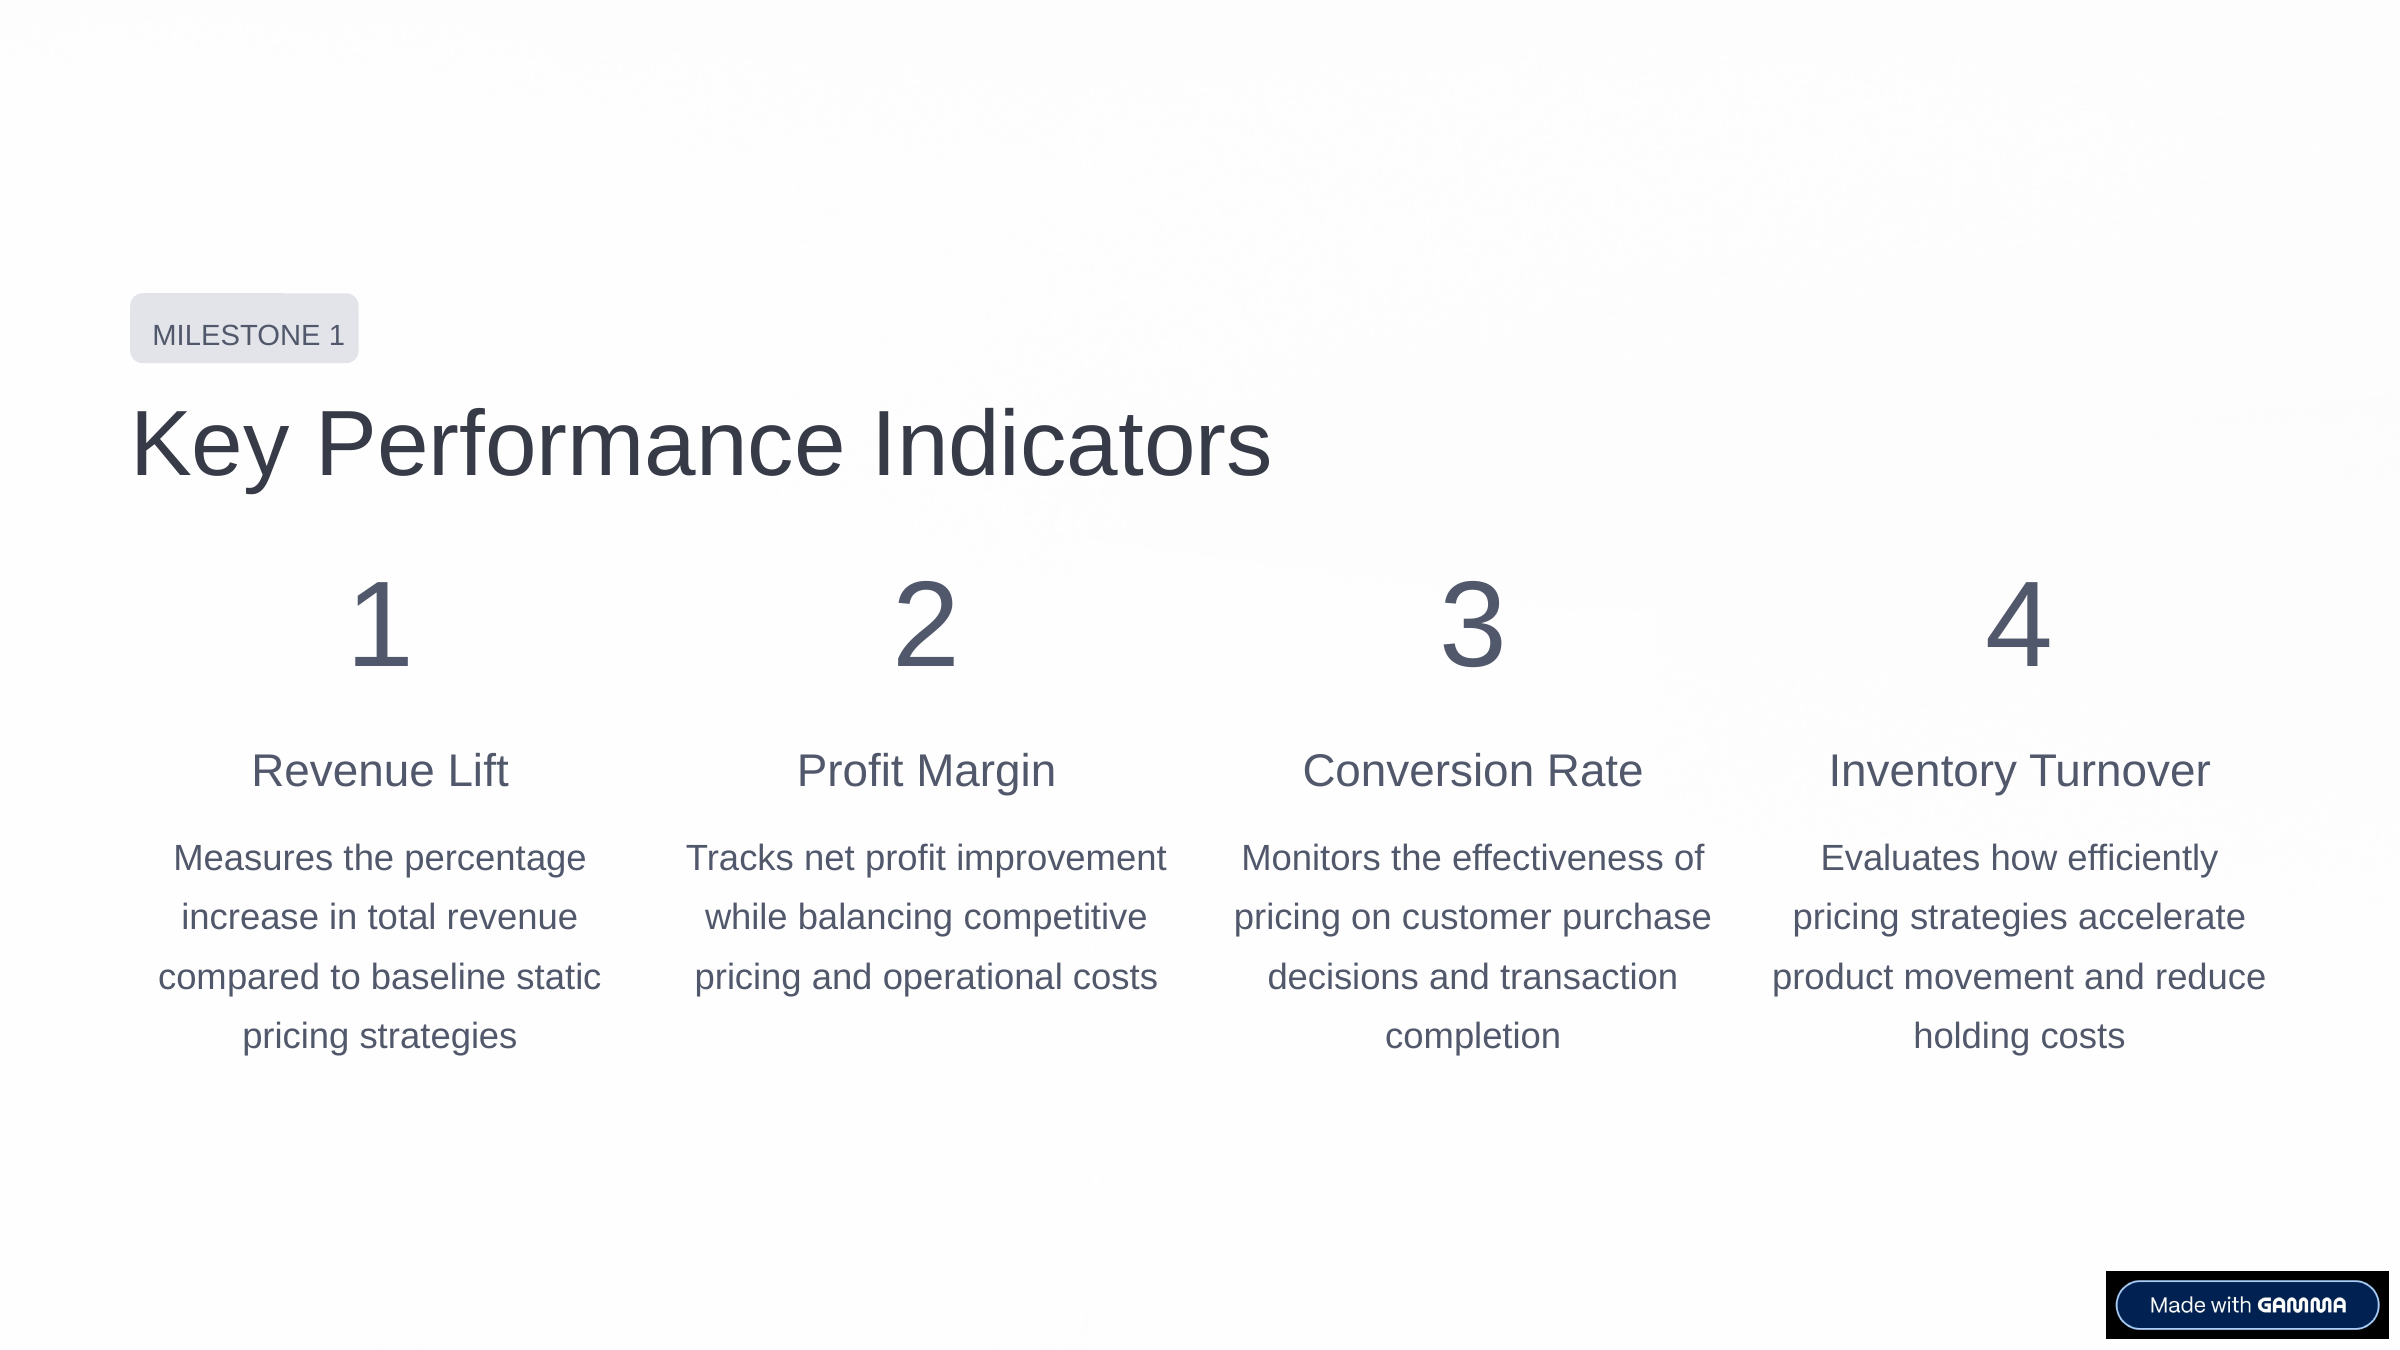

MILESTONE 1
Key Performance Indicators
1
2
3
4
Revenue Lift
Profit Margin
Conversion Rate
Inventory Turnover
Measures the percentage increase in total revenue compared to baseline static pricing strategies
Tracks net profit improvement while balancing competitive pricing and operational costs
Monitors the effectiveness of pricing on customer purchase decisions and transaction completion
Evaluates how efficiently pricing strategies accelerate product movement and reduce holding costs